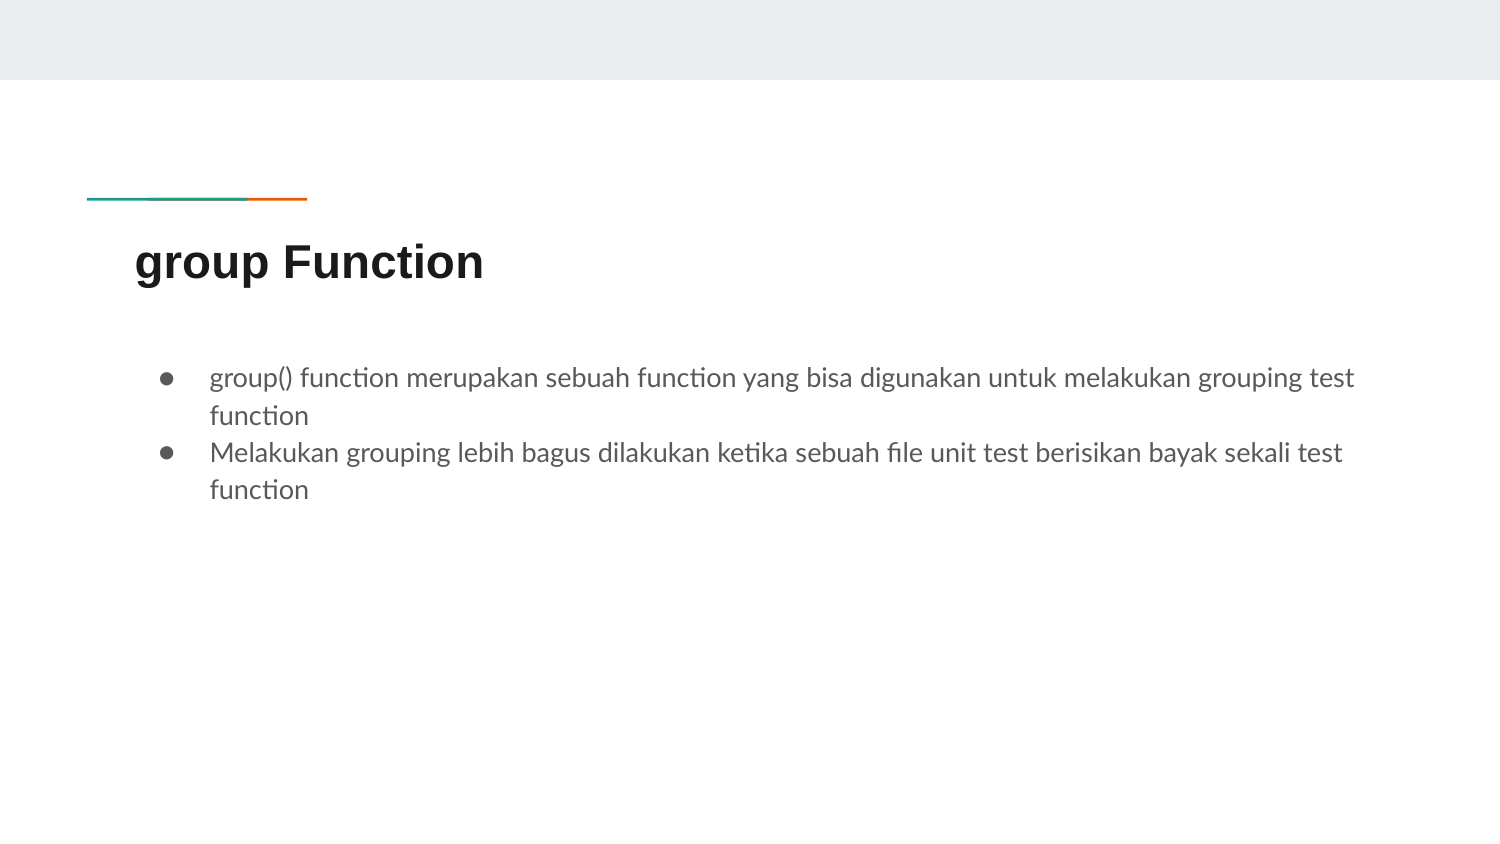

# group Function
group() function merupakan sebuah function yang bisa digunakan untuk melakukan grouping test function
Melakukan grouping lebih bagus dilakukan ketika sebuah file unit test berisikan bayak sekali test function